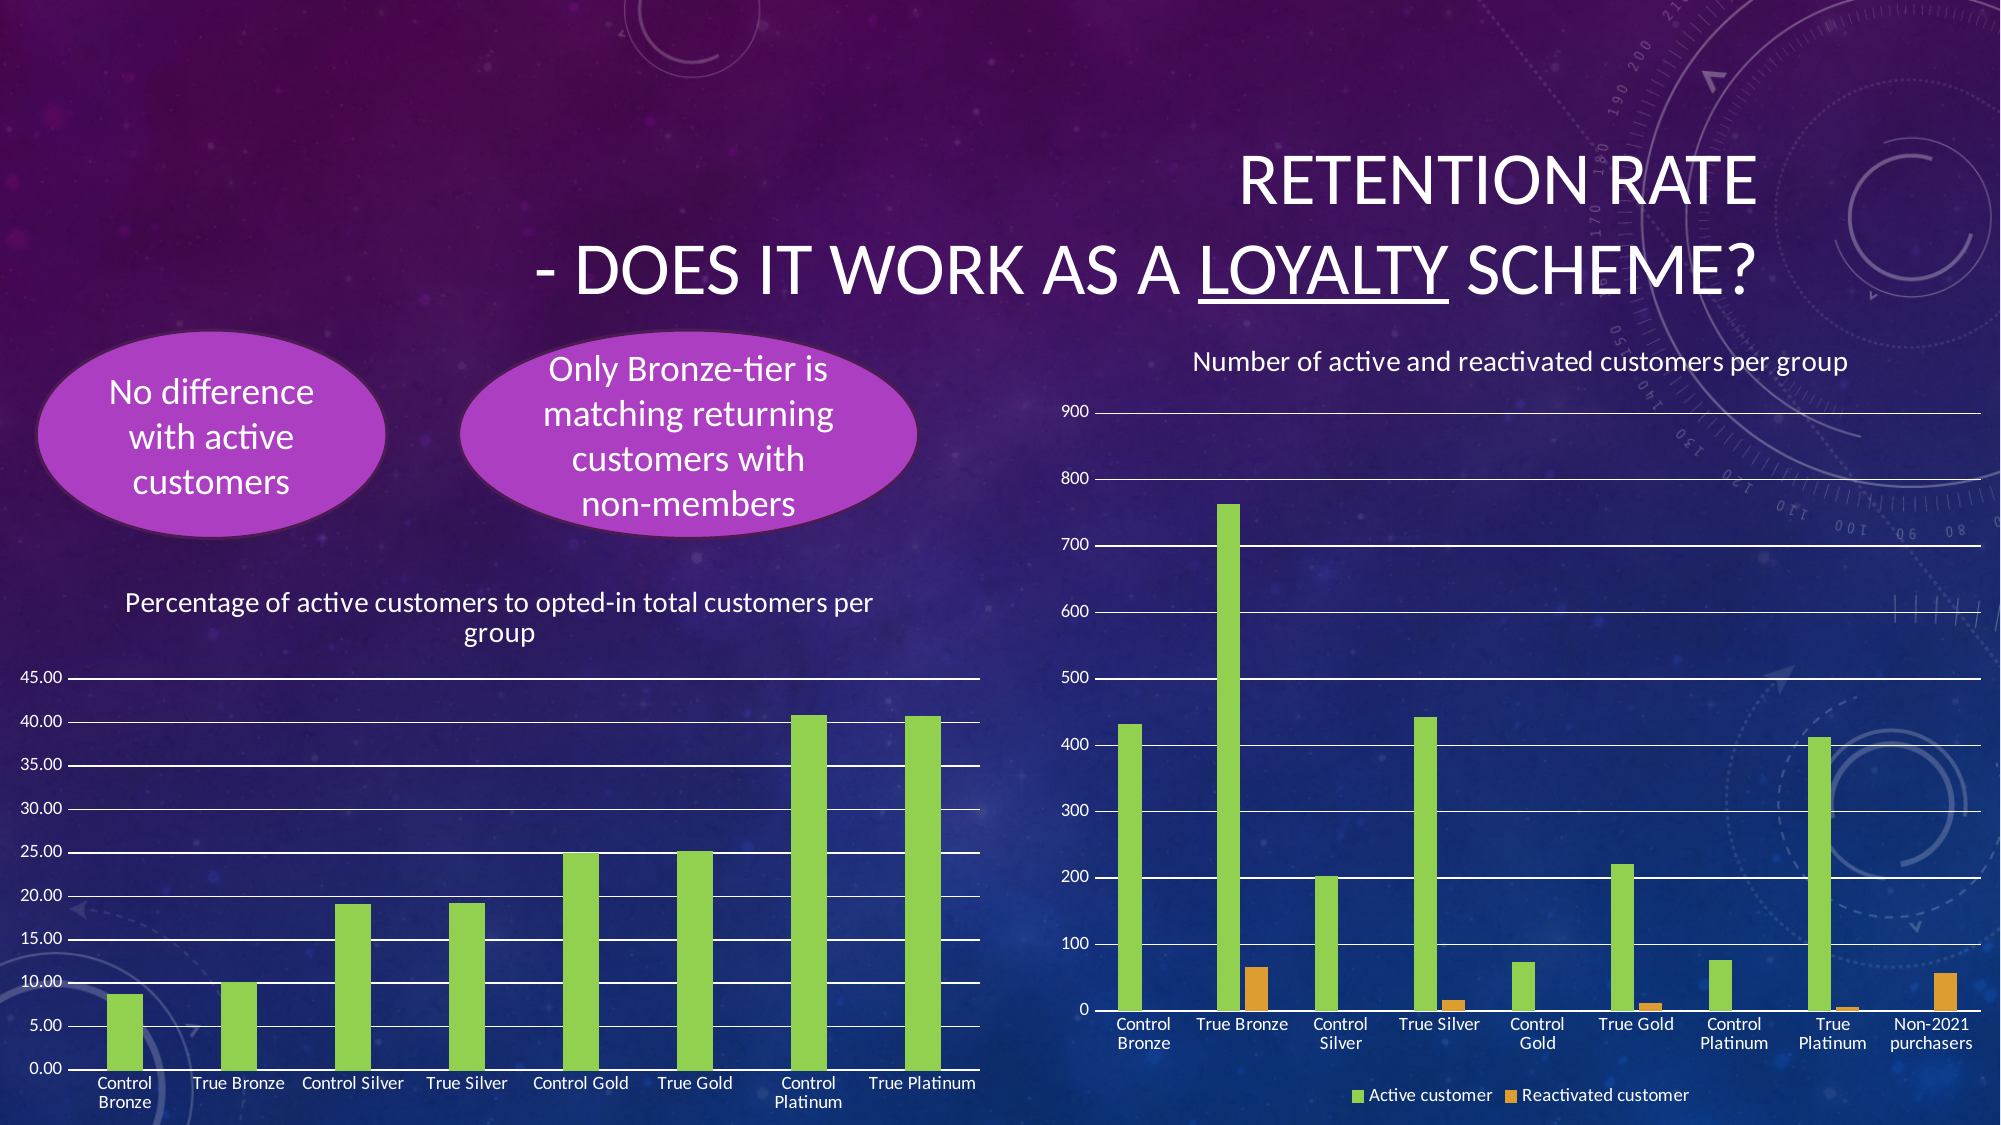

# Retention Rate - Does it work as a loyalty scheme?

### Chart: Number of active and reactivated customers per group

| Category | Active customer | Reactivated customer |
|---|---|---|
| Control Bronze | 431.0 | None |
| True Bronze | 763.0 | 66.0 |
| Control Silver | 203.0 | None |
| True Silver | 442.0 | 15.0 |
| Control Gold | 73.0 | None |
| True Gold | 220.0 | 11.0 |
| Control Platinum | 76.0 | None |
| True Platinum | 412.0 | 5.0 |
| Non-2021 purchasers | None | 57.0 |
Only Bronze-tier is matching returning customers with non-members
No difference with active customers

### Chart: Percentage of active customers to opted-in total customers per group

| Category | Percentage |
|---|---|
| Control Bronze | 8.665058303176517 |
| True Bronze | 10.107298979997351 |
| Control Silver | 19.09689557855127 |
| True Silver | 19.159081057650628 |
| Control Gold | 24.914675767918087 |
| True Gold | 25.171624713958813 |
| Control Platinum | 40.86021505376344 |
| True Platinum | 40.71146245059288 |